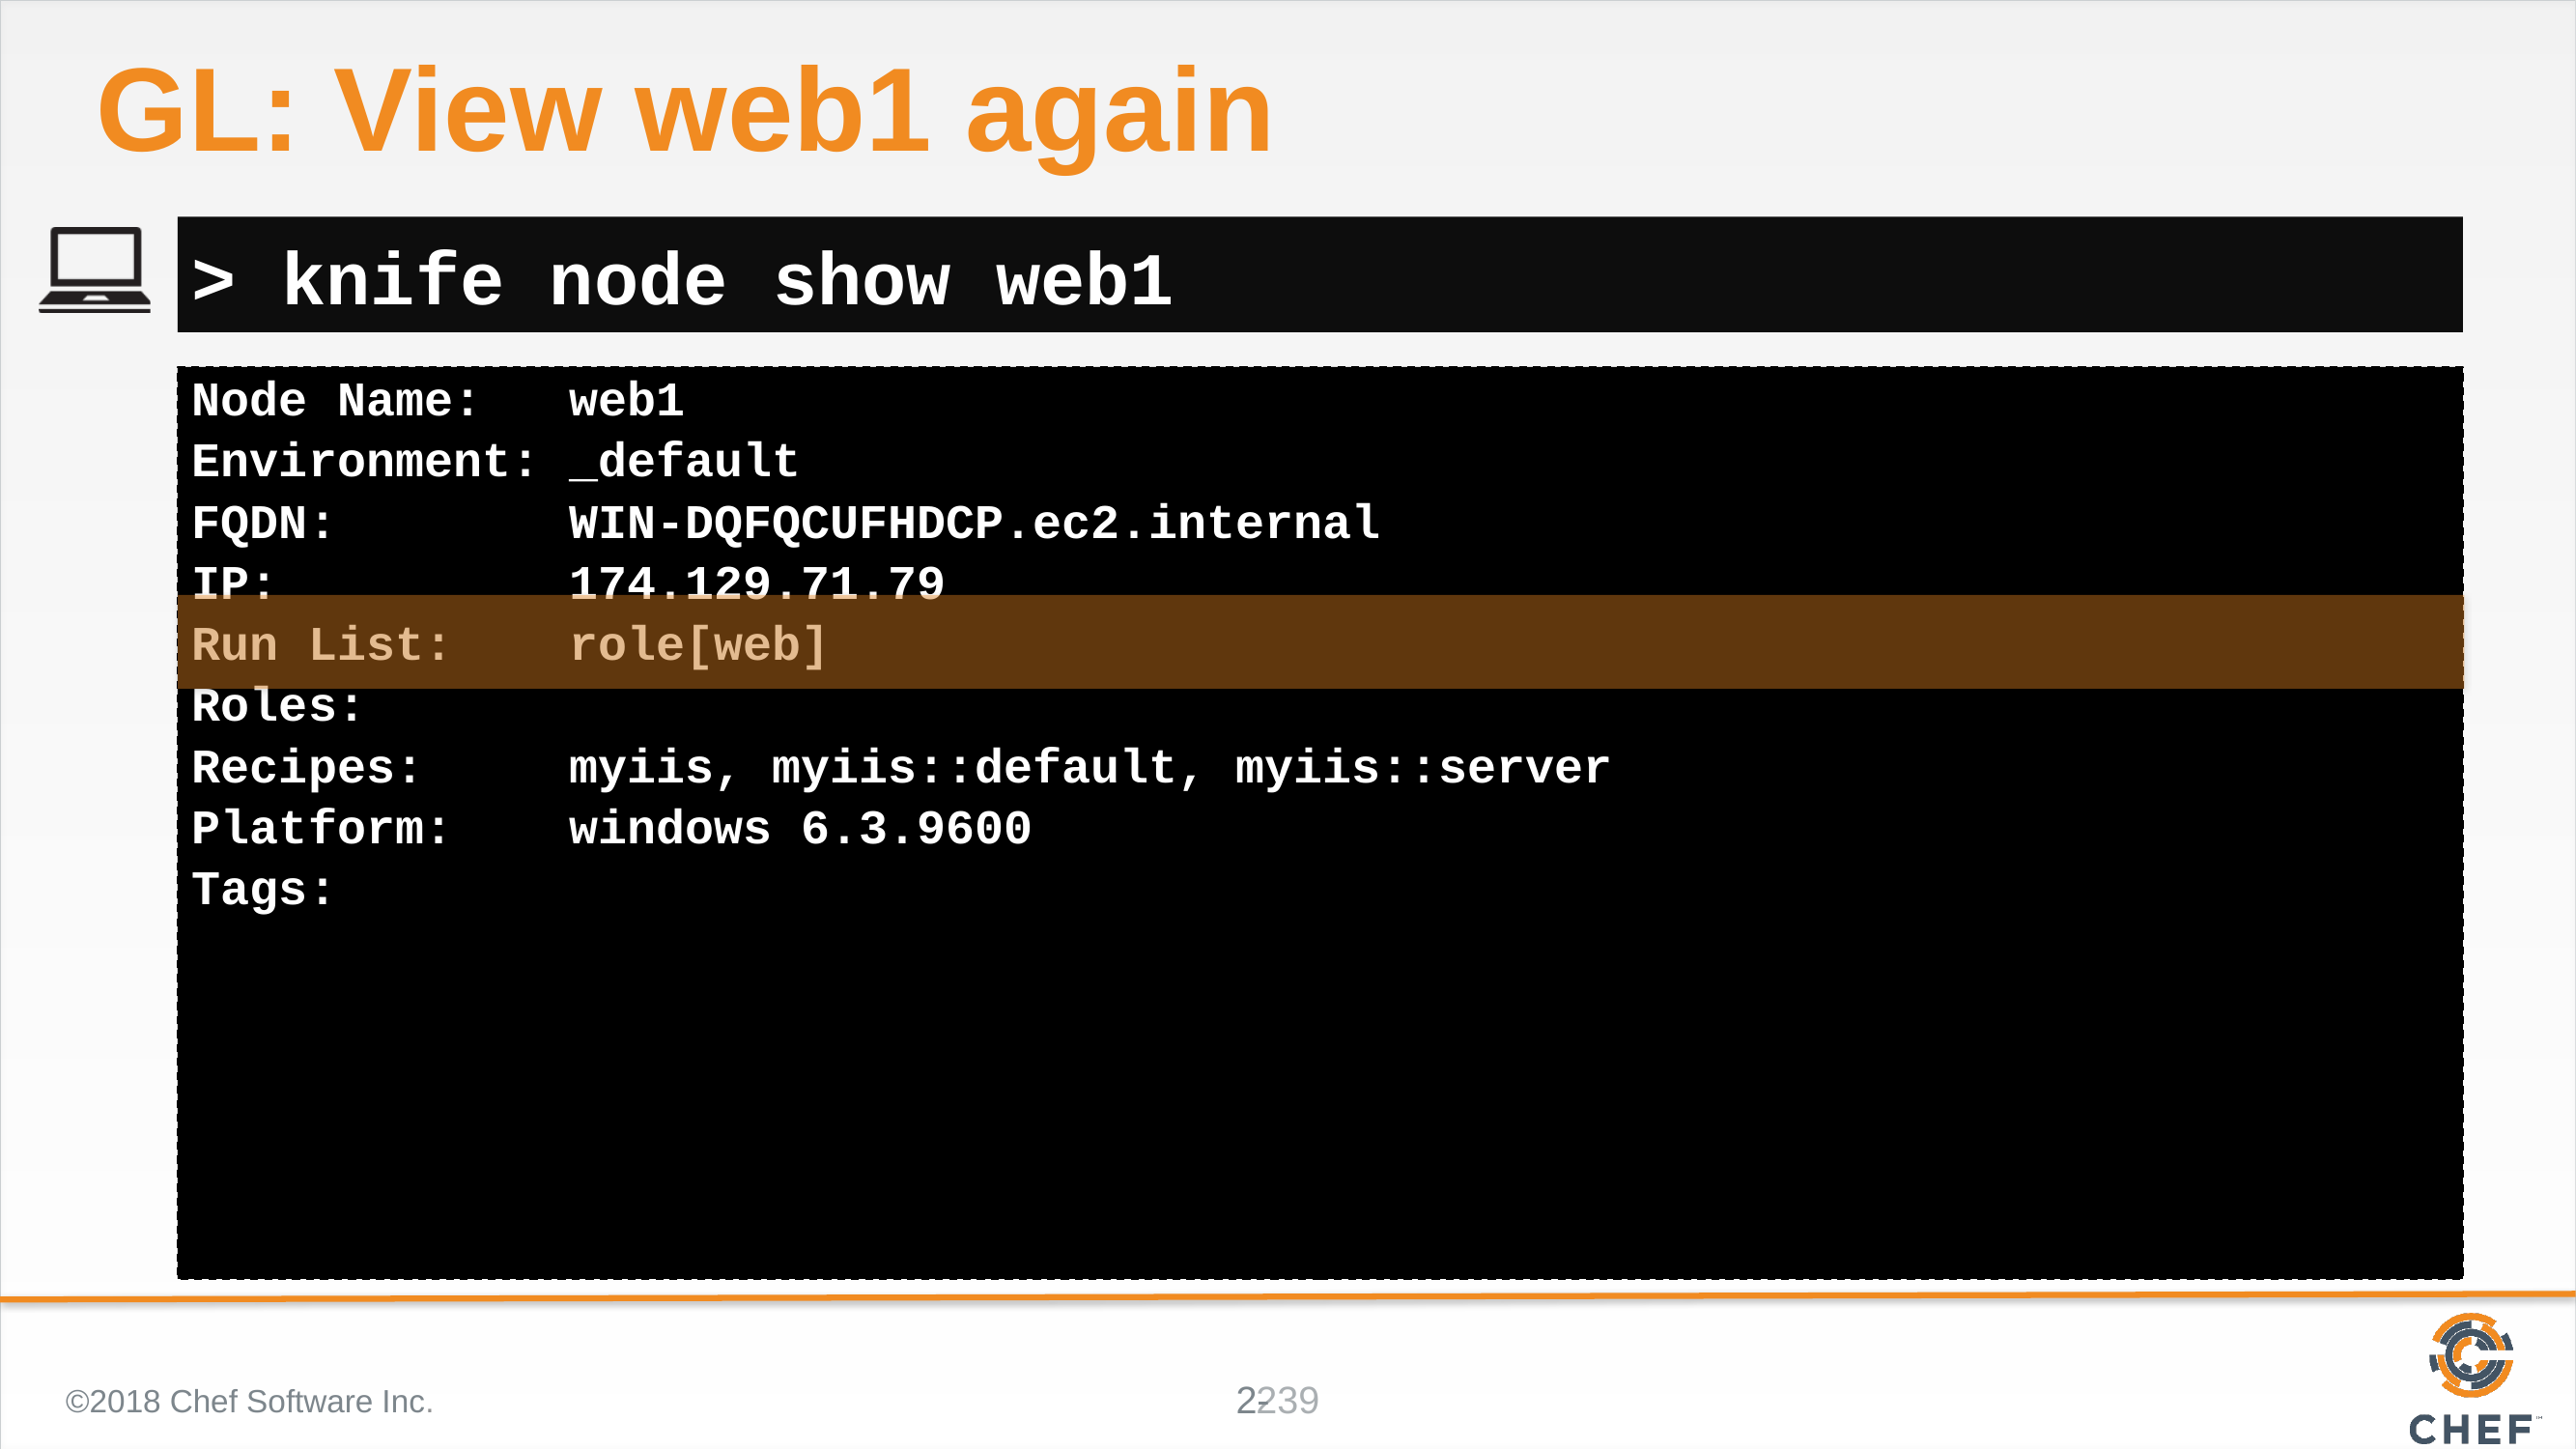

# GL: View web1 again
> knife node show web1
Node Name:   web1
Environment: _default
FQDN:        WIN-DQFQCUFHDCP.ec2.internal
IP:          174.129.71.79
Run List:    role[web]
Roles:
Recipes:     myiis, myiis::default, myiis::server
Platform:    windows 6.3.9600
Tags:

©2018 Chef Software Inc.
239